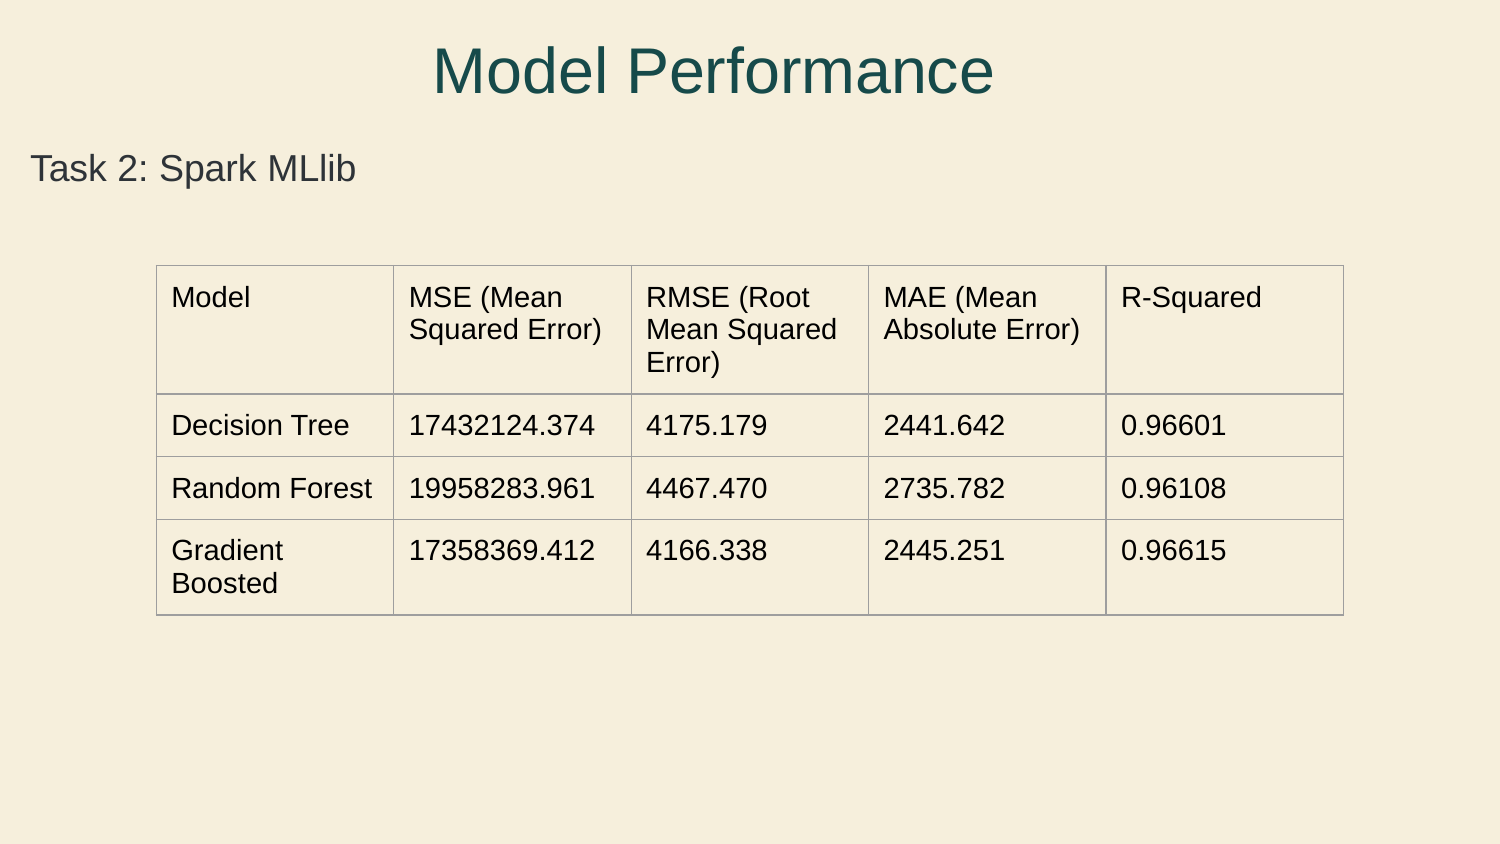

# Model Performance
Task 2: Spark MLlib
| Model | MSE (Mean Squared Error) | RMSE (Root Mean Squared Error) | MAE (Mean Absolute Error) | R-Squared |
| --- | --- | --- | --- | --- |
| Decision Tree | 17432124.374 | 4175.179 | 2441.642 | 0.96601 |
| Random Forest | 19958283.961 | 4467.470 | 2735.782 | 0.96108 |
| Gradient Boosted | 17358369.412 | 4166.338 | 2445.251 | 0.96615 |